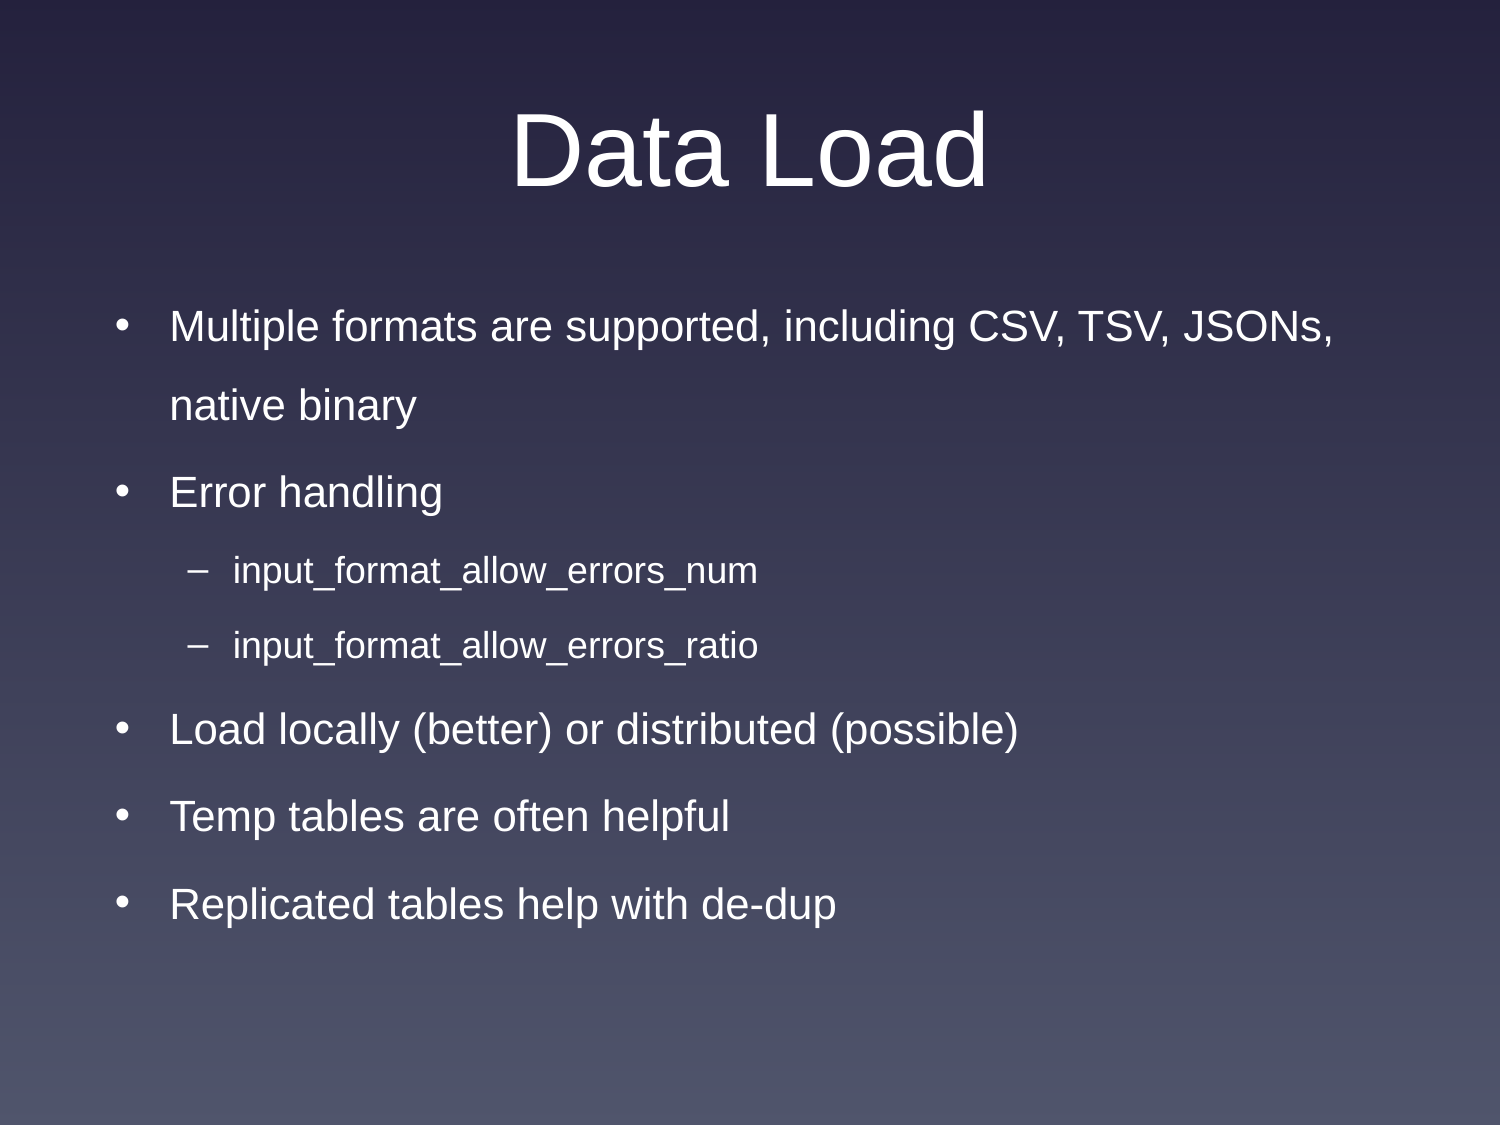

# Data Load
Multiple formats are supported, including CSV, TSV, JSONs, native binary
Error handling
input_format_allow_errors_num
input_format_allow_errors_ratio
Load locally (better) or distributed (possible)
Temp tables are often helpful
Replicated tables help with de-dup